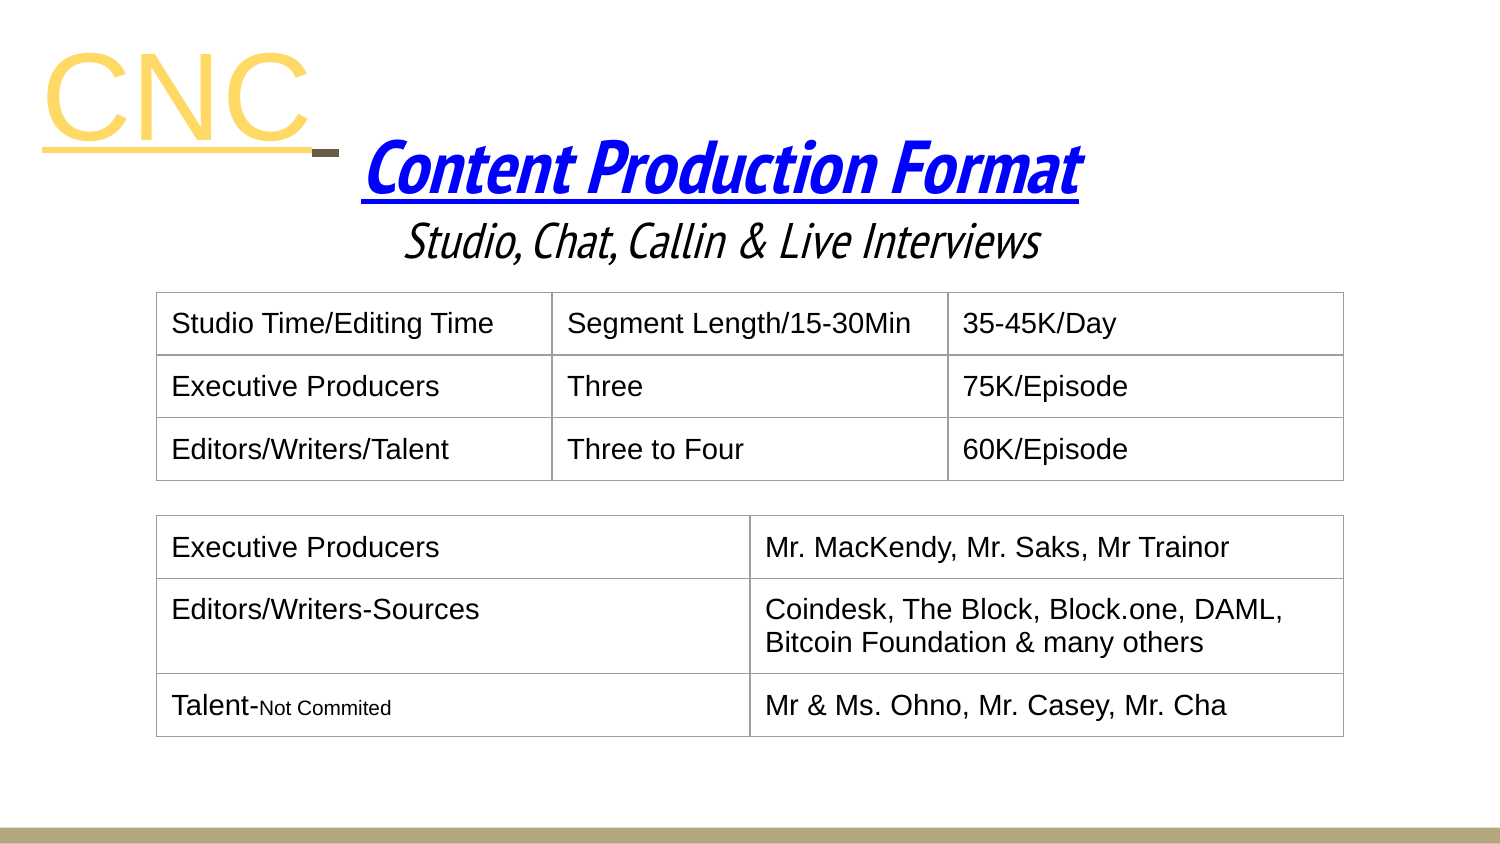

CNC
Content Production Format
Studio, Chat, Callin & Live Interviews
| Studio Time/Editing Time | Segment Length/15-30Min | 35-45K/Day |
| --- | --- | --- |
| Executive Producers | Three | 75K/Episode |
| Editors/Writers/Talent | Three to Four | 60K/Episode |
| Executive Producers | Mr. MacKendy, Mr. Saks, Mr Trainor |
| --- | --- |
| Editors/Writers-Sources | Coindesk, The Block, Block.one, DAML, Bitcoin Foundation & many others |
| Talent-Not Commited | Mr & Ms. Ohno, Mr. Casey, Mr. Cha |